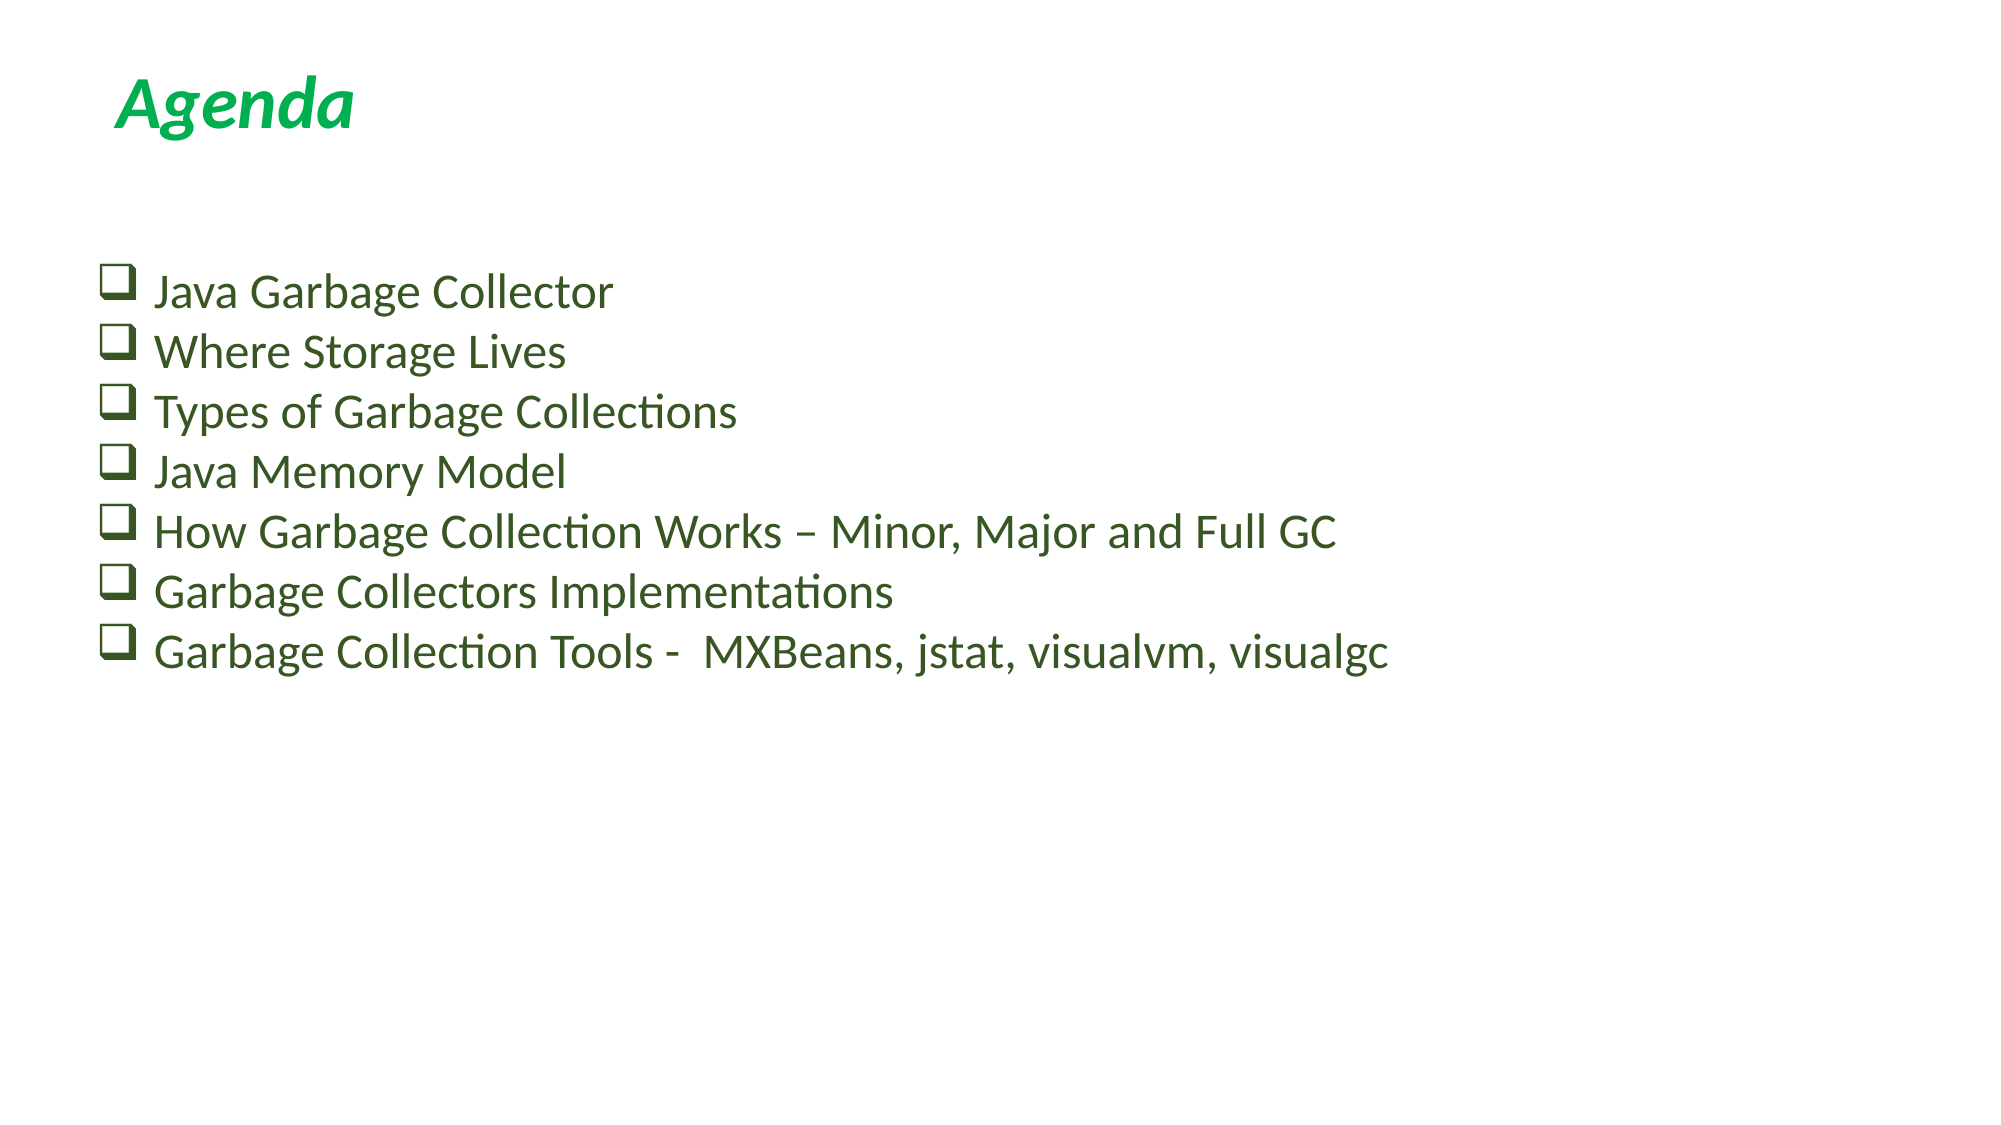

Agenda
 Java Garbage Collector
 Where Storage Lives
 Types of Garbage Collections
 Java Memory Model
 How Garbage Collection Works – Minor, Major and Full GC
 Garbage Collectors Implementations
 Garbage Collection Tools -  MXBeans, jstat, visualvm, visualgc